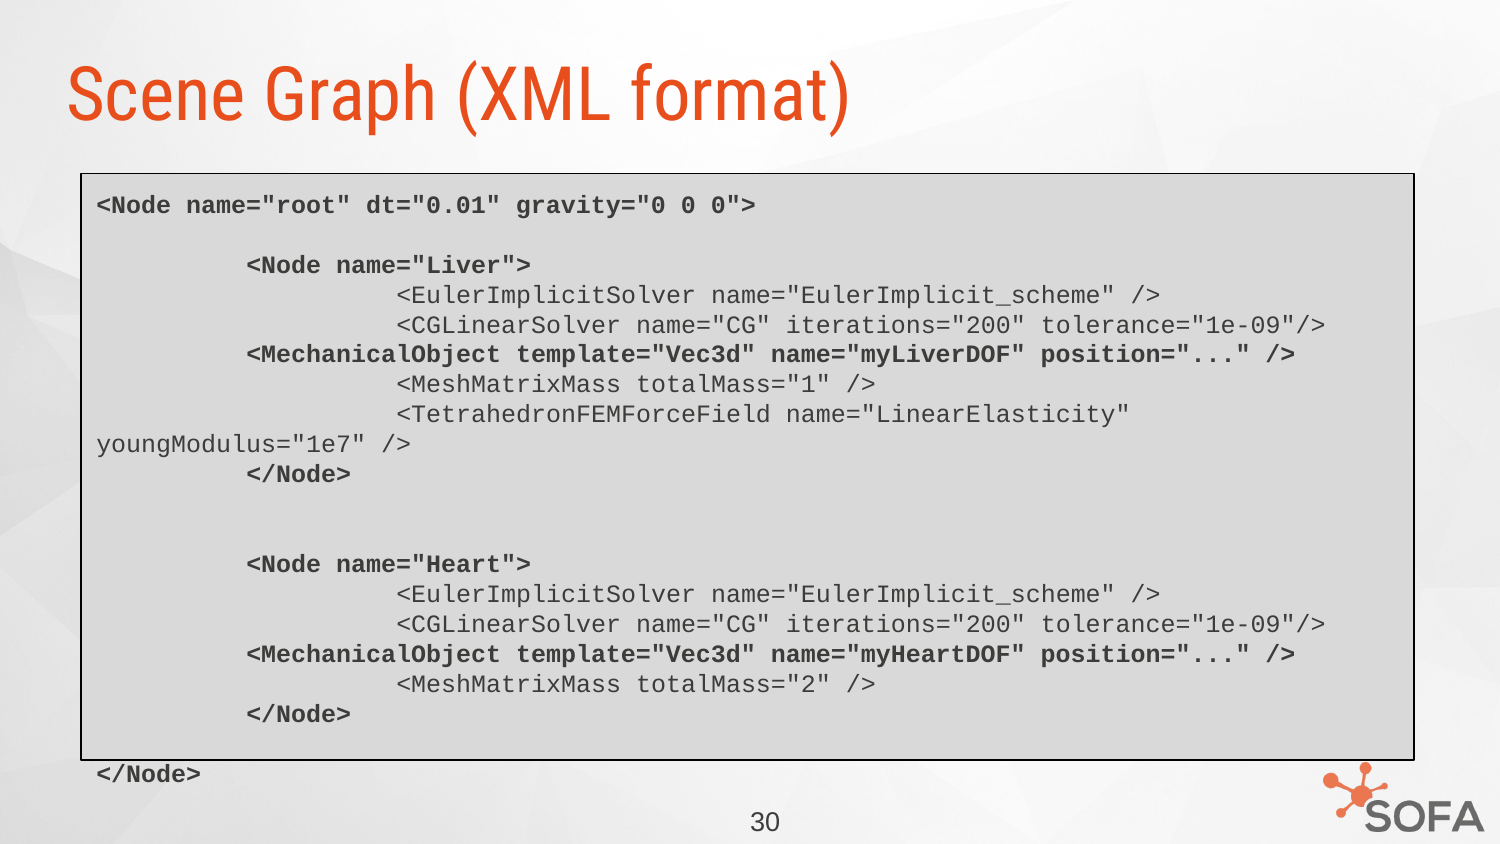

# Scene Graph (XML format)
<Node name="root" dt="0.01" gravity="0 0 0">

	<Node name="Liver">
    		<EulerImplicitSolver name="EulerImplicit_scheme" />
    		<CGLinearSolver name="CG" iterations="200" tolerance="1e-09"/>
<MechanicalObject template="Vec3d" name="myLiverDOF" position="..." />
    		<MeshMatrixMass totalMass="1" />
    		<TetrahedronFEMForceField name="LinearElasticity" youngModulus="1e7" />
	</Node>

	<Node name="Heart">
    		<EulerImplicitSolver name="EulerImplicit_scheme" />
    		<CGLinearSolver name="CG" iterations="200" tolerance="1e-09"/>
<MechanicalObject template="Vec3d" name="myHeartDOF" position="..." />
    		<MeshMatrixMass totalMass="2" />
	</Node>

</Node>
30